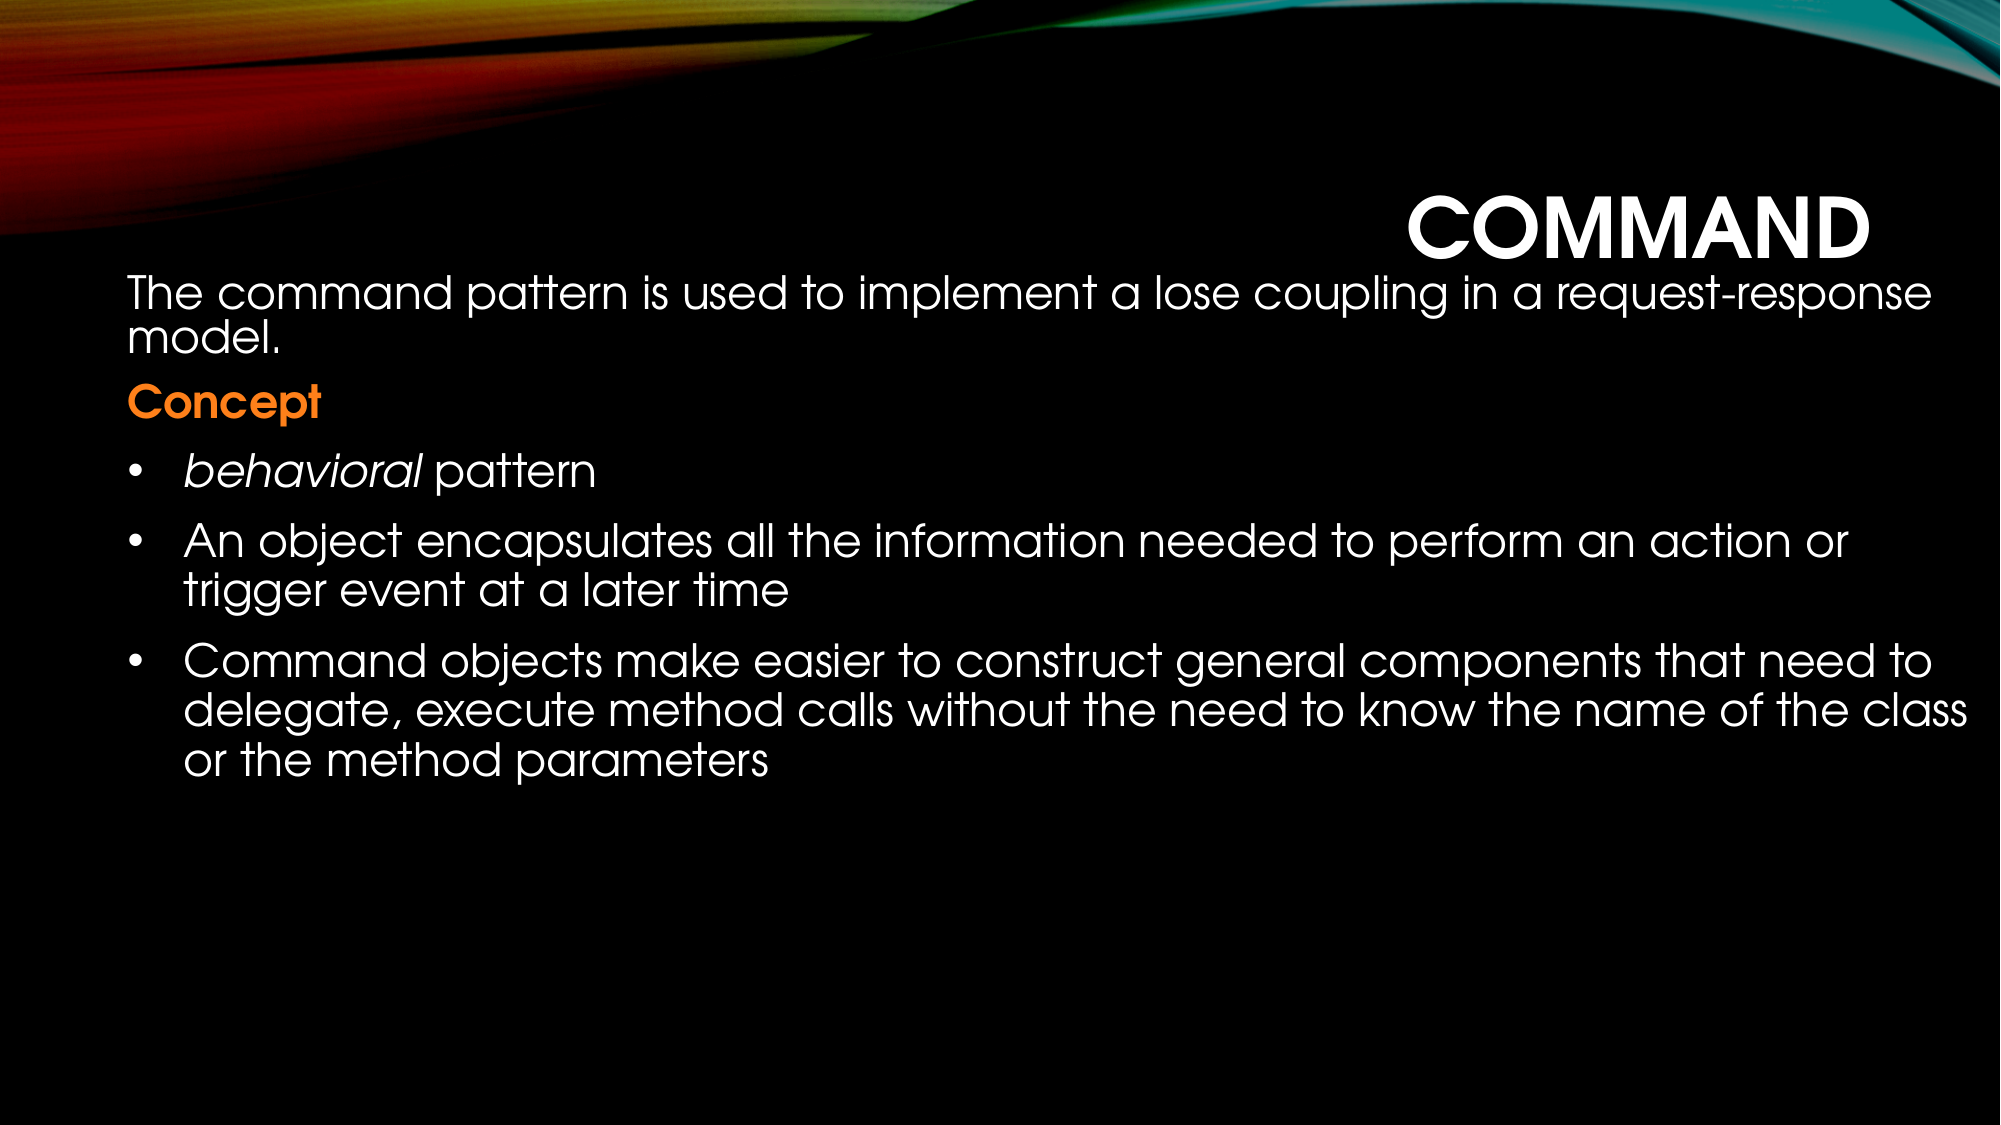

COMMAND
The command pattern is used to implement a lose coupling in a request-response model.
Concept
behavioral pattern
An object encapsulates all the information needed to perform an action or trigger event at a later time
Command objects make easier to construct general components that need to delegate, execute method calls without the need to know the name of the class or the method parameters